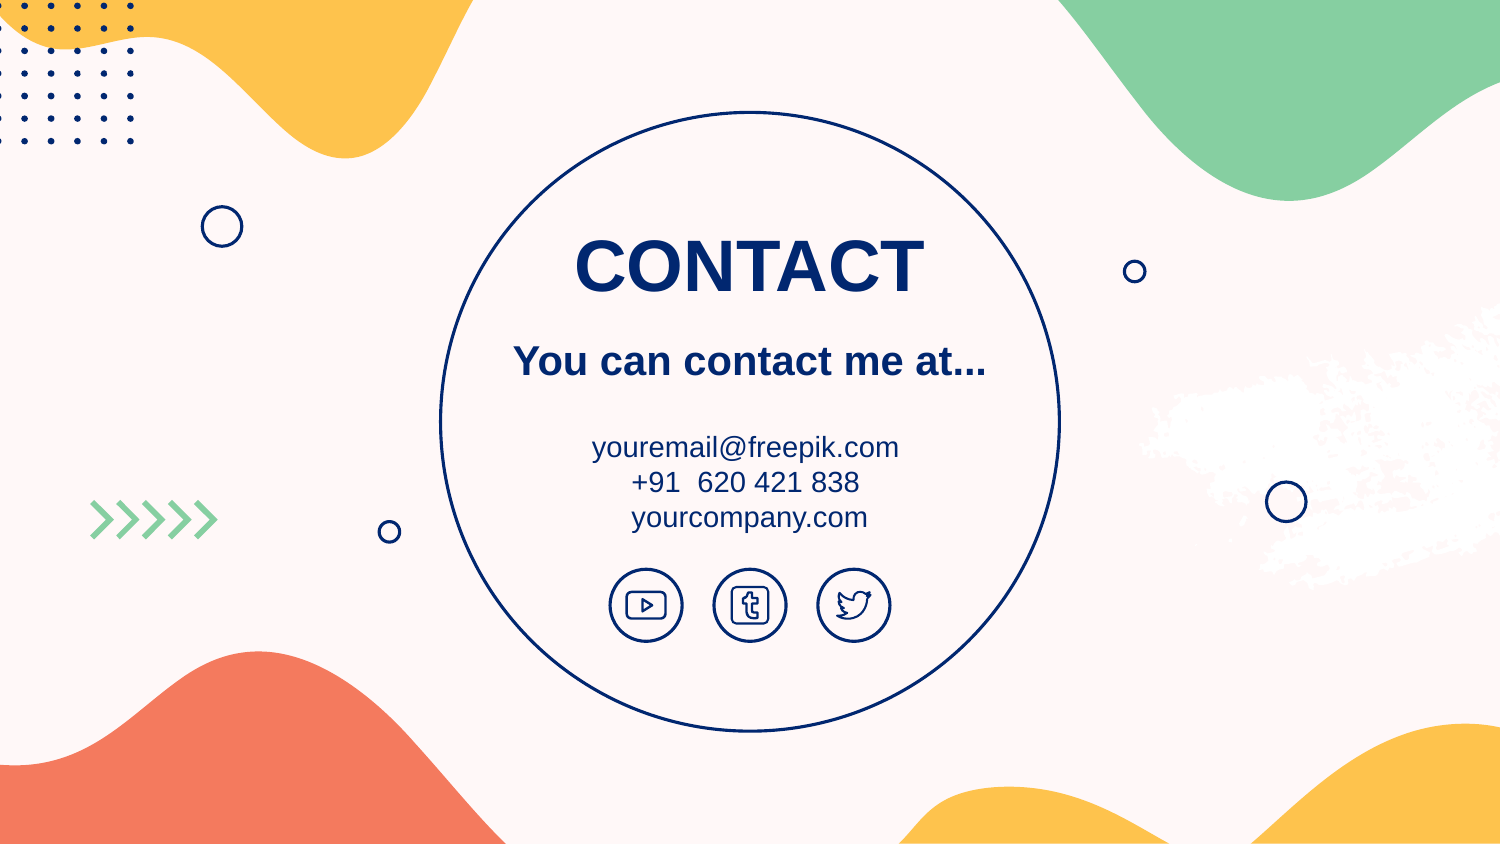

# CONTACT
You can contact me at...
youremail@freepik.com
+91  620 421 838
yourcompany.com